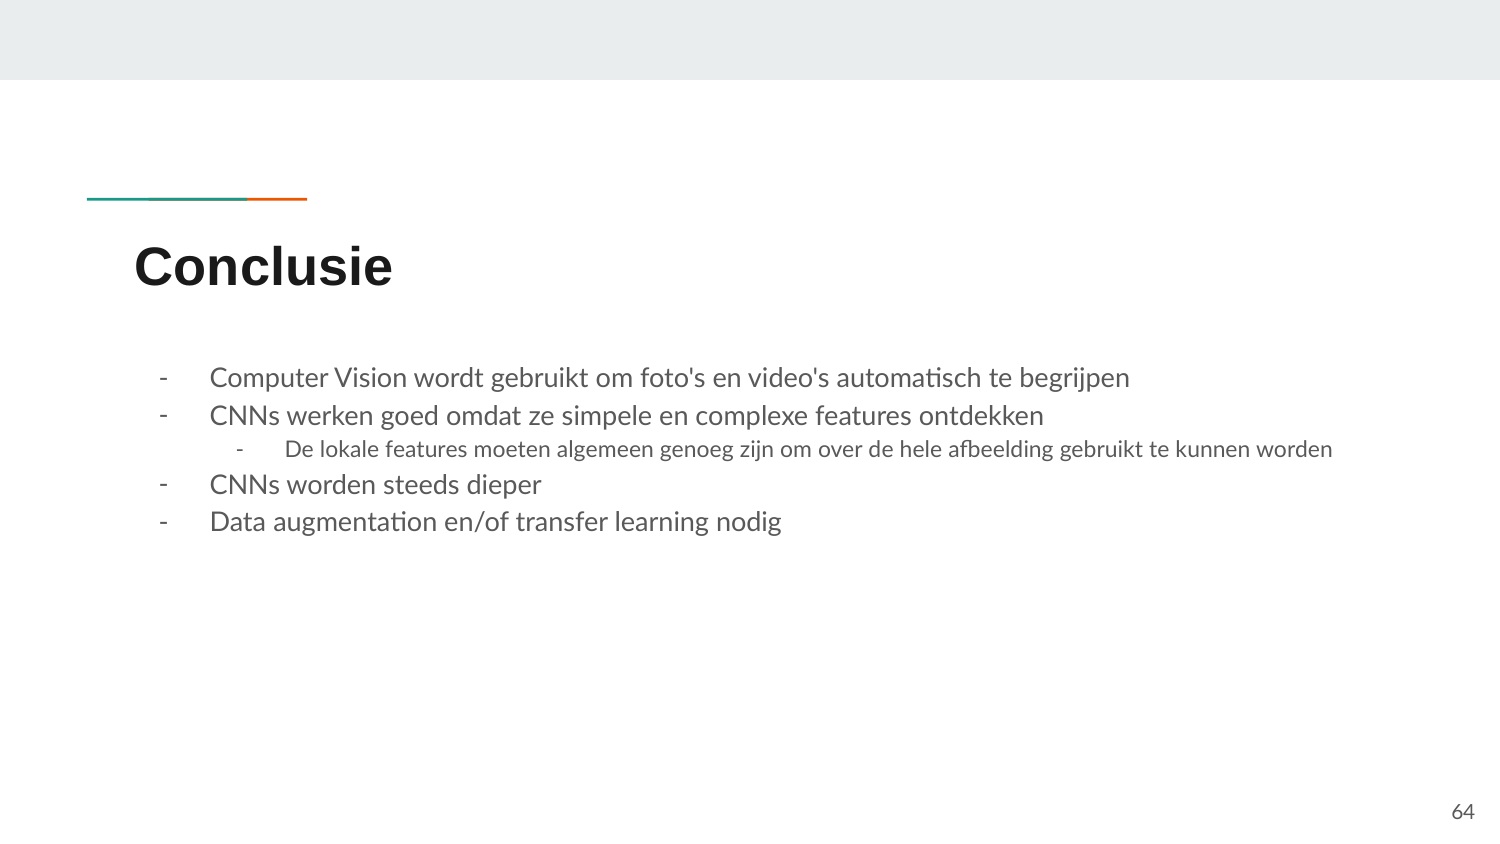

# Conclusie
Computer Vision wordt gebruikt om foto's en video's automatisch te begrijpen
CNNs werken goed omdat ze simpele en complexe features ontdekken
De lokale features moeten algemeen genoeg zijn om over de hele afbeelding gebruikt te kunnen worden
CNNs worden steeds dieper
Data augmentation en/of transfer learning nodig
64